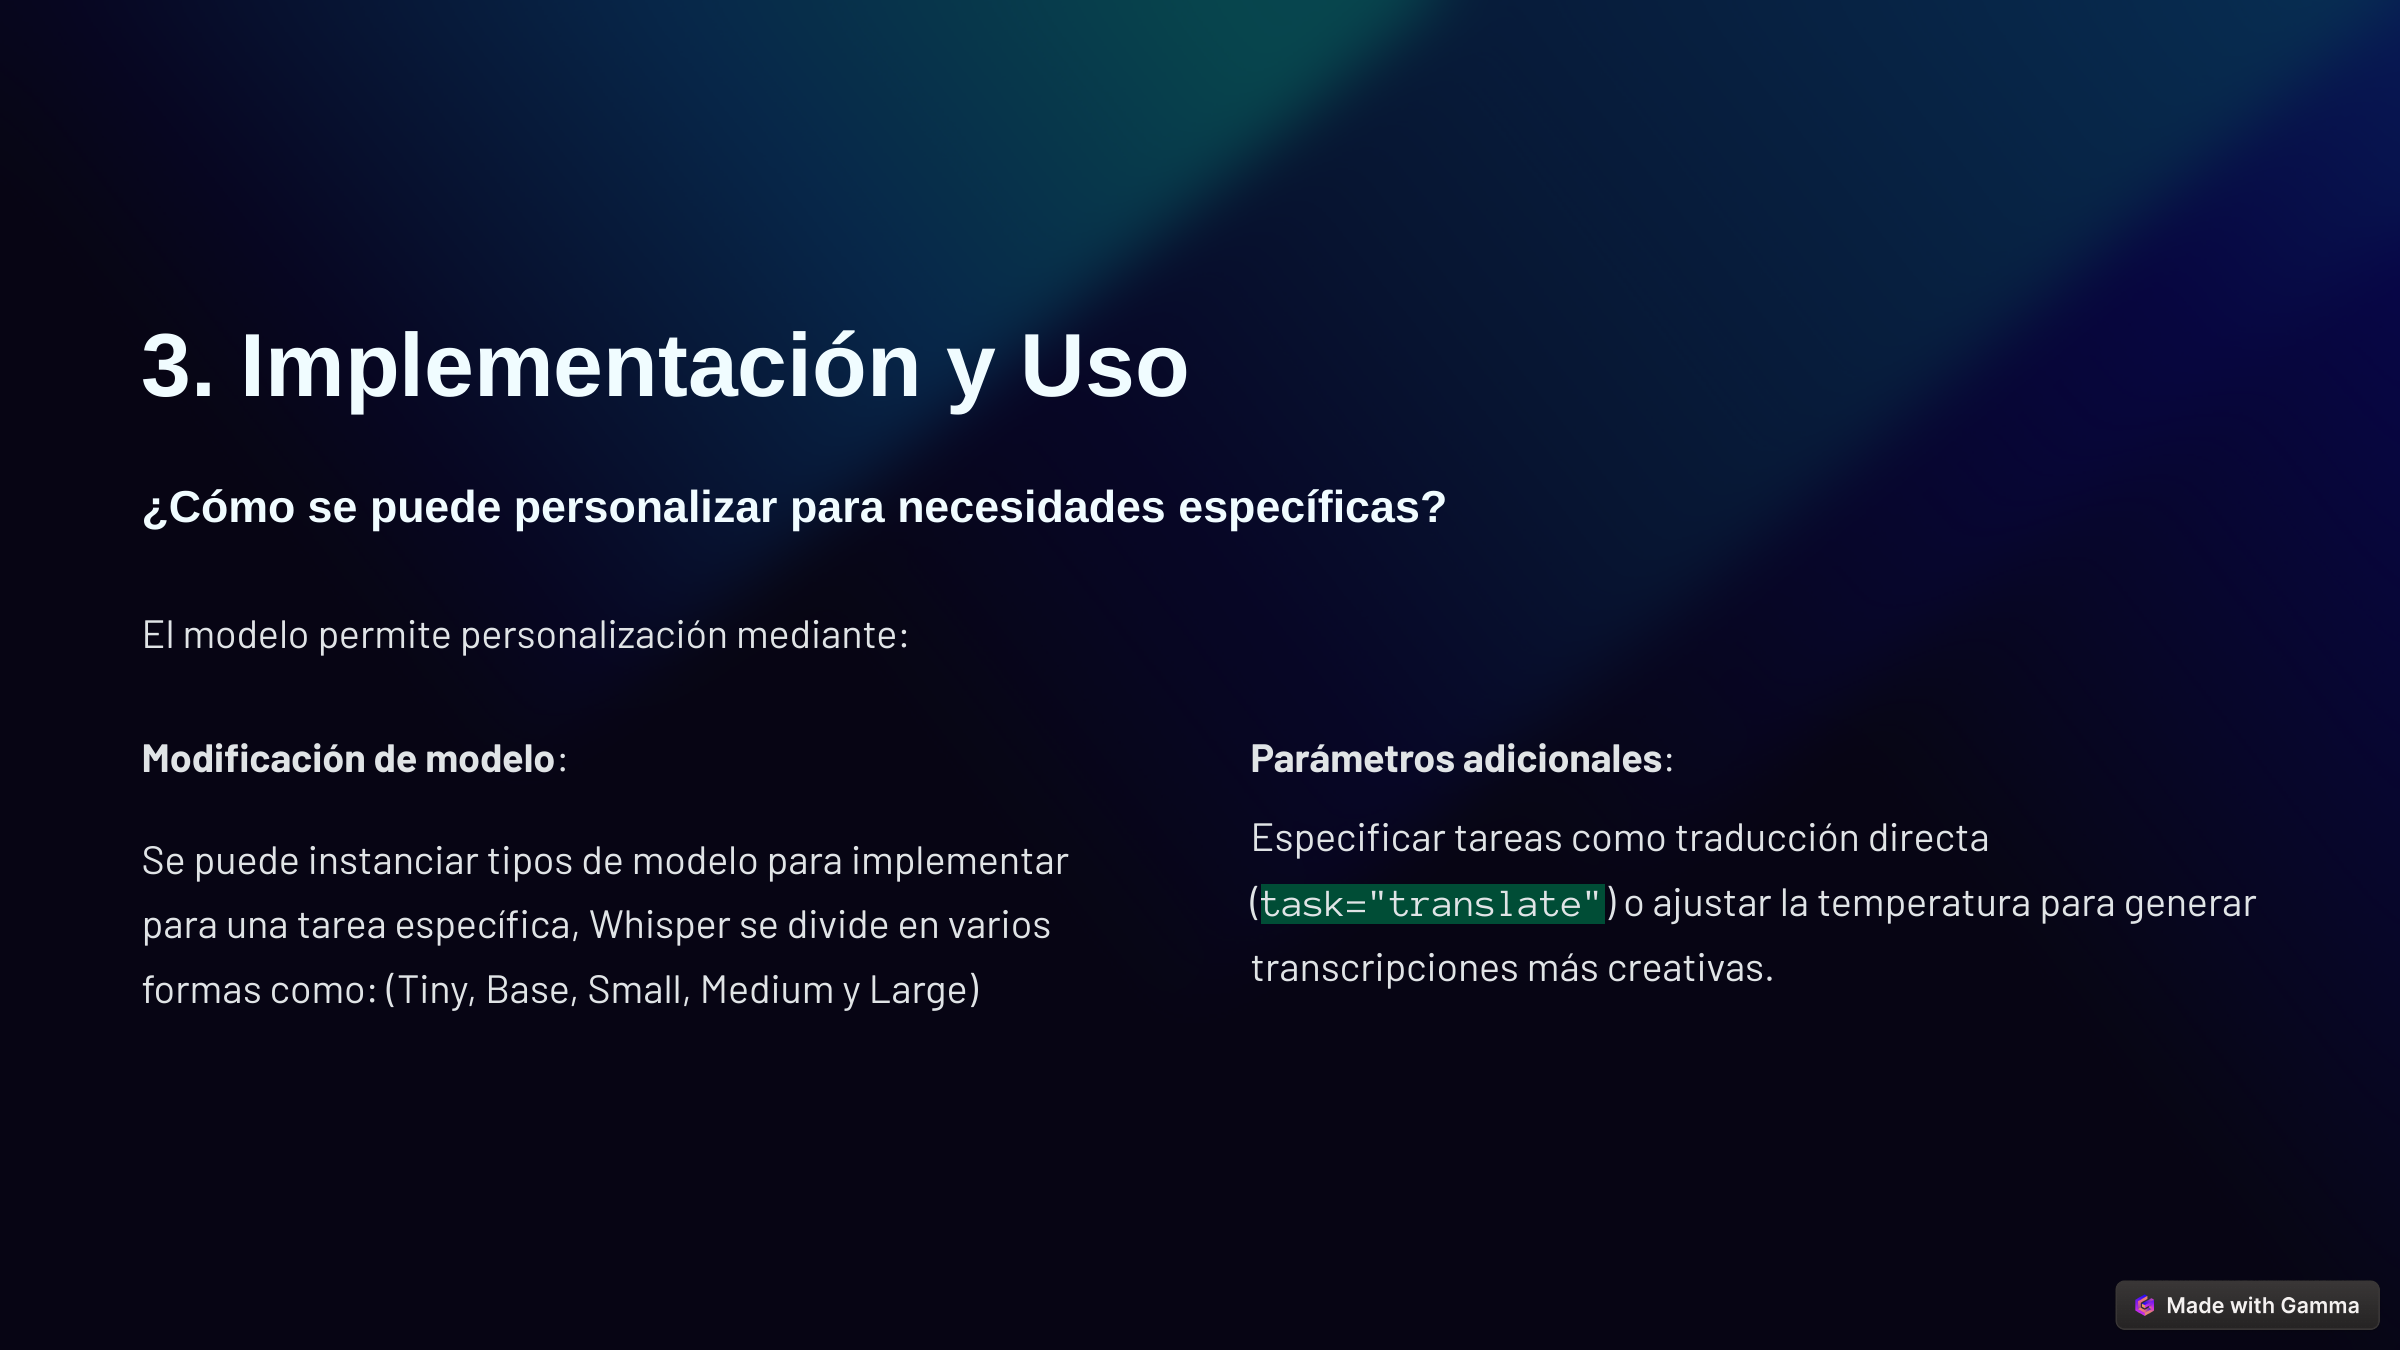

3. Implementación y Uso
¿Cómo se puede personalizar para necesidades específicas?
El modelo permite personalización mediante:
Modificación de modelo:
Parámetros adicionales:
Especificar tareas como traducción directa (task="translate") o ajustar la temperatura para generar transcripciones más creativas.
Se puede instanciar tipos de modelo para implementar para una tarea específica, Whisper se divide en varios formas como: (Tiny, Base, Small, Medium y Large)